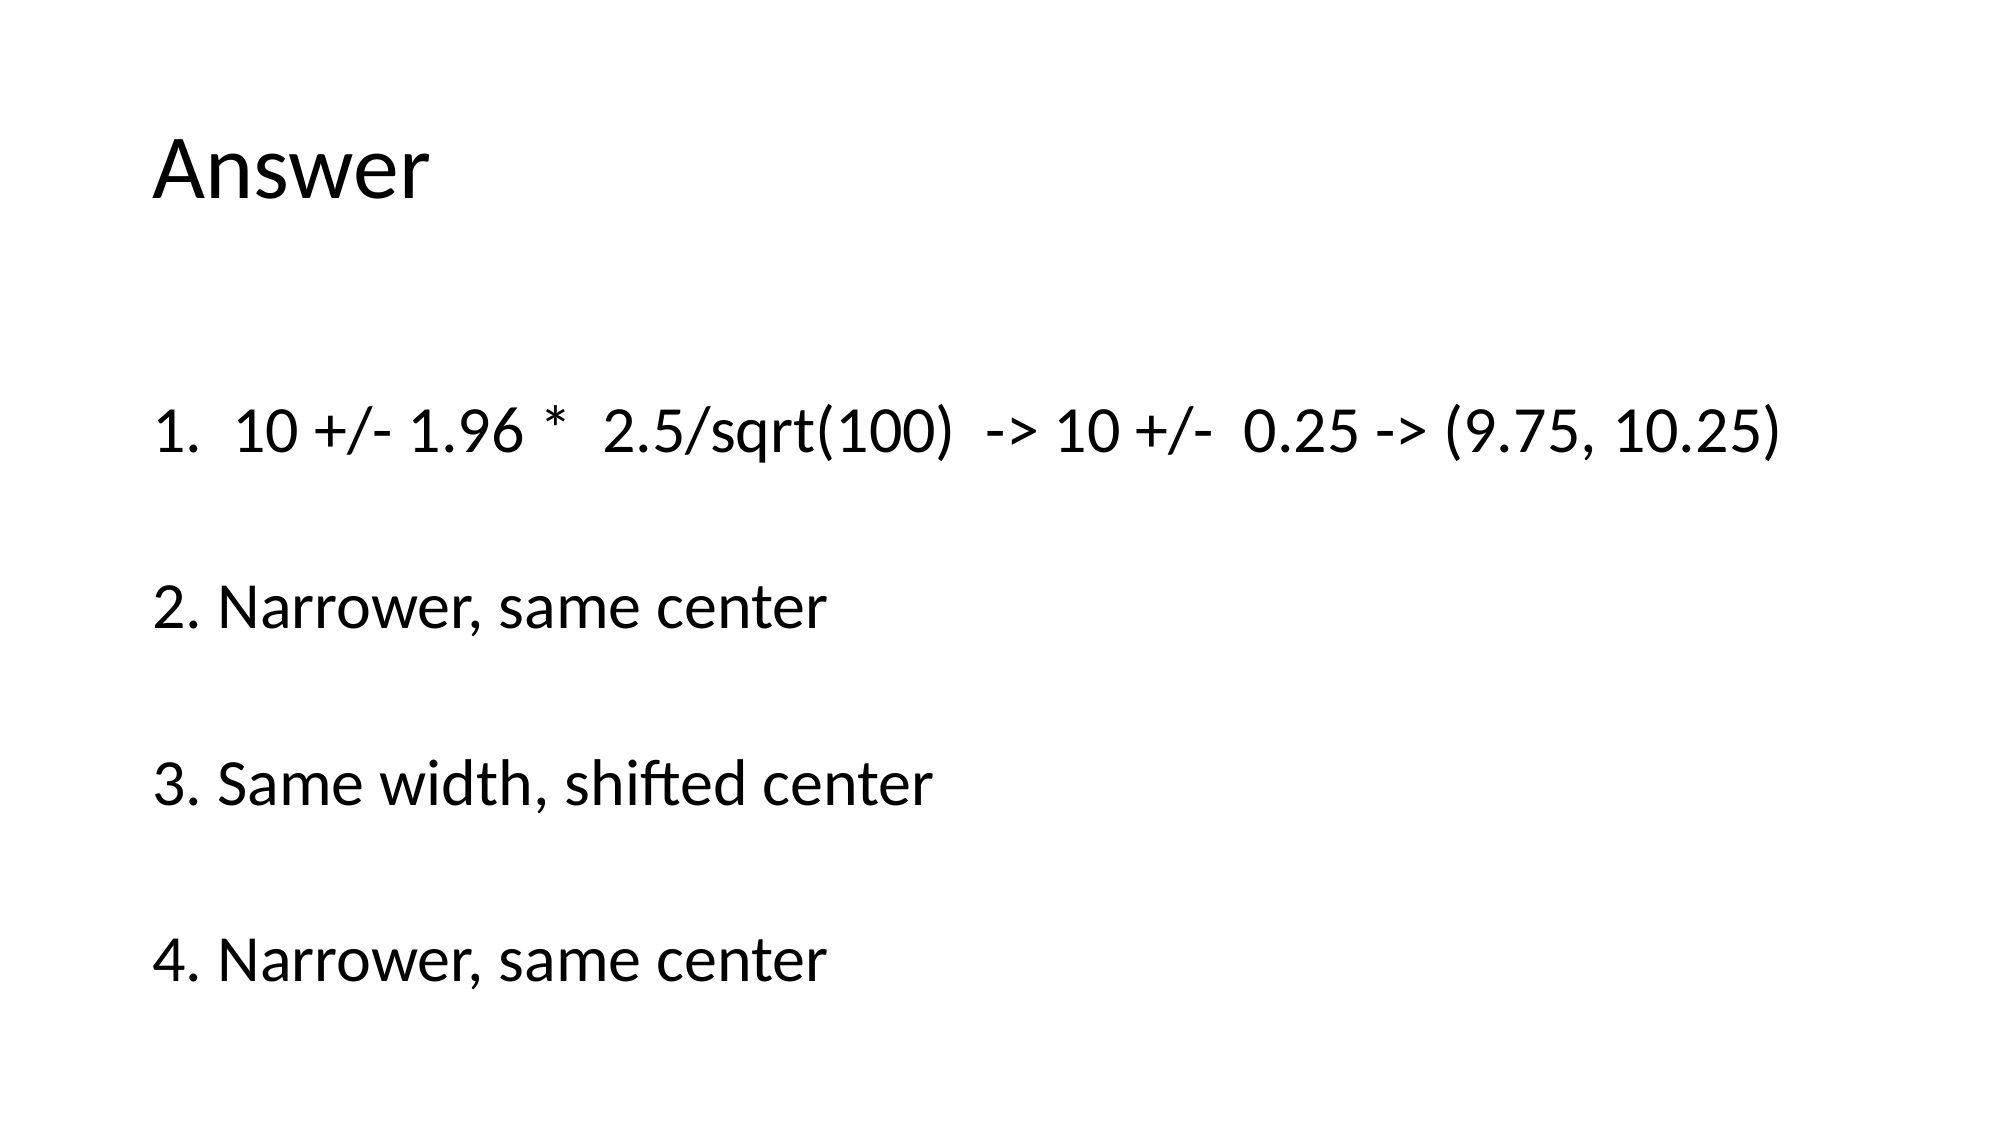

# Answer
1.  10 +/- 1.96 *  2.5/sqrt(100)  -> 10 +/-  0.25 -> (9.75, 10.25)
2. Narrower, same center
3. Same width, shifted center
4. Narrower, same center